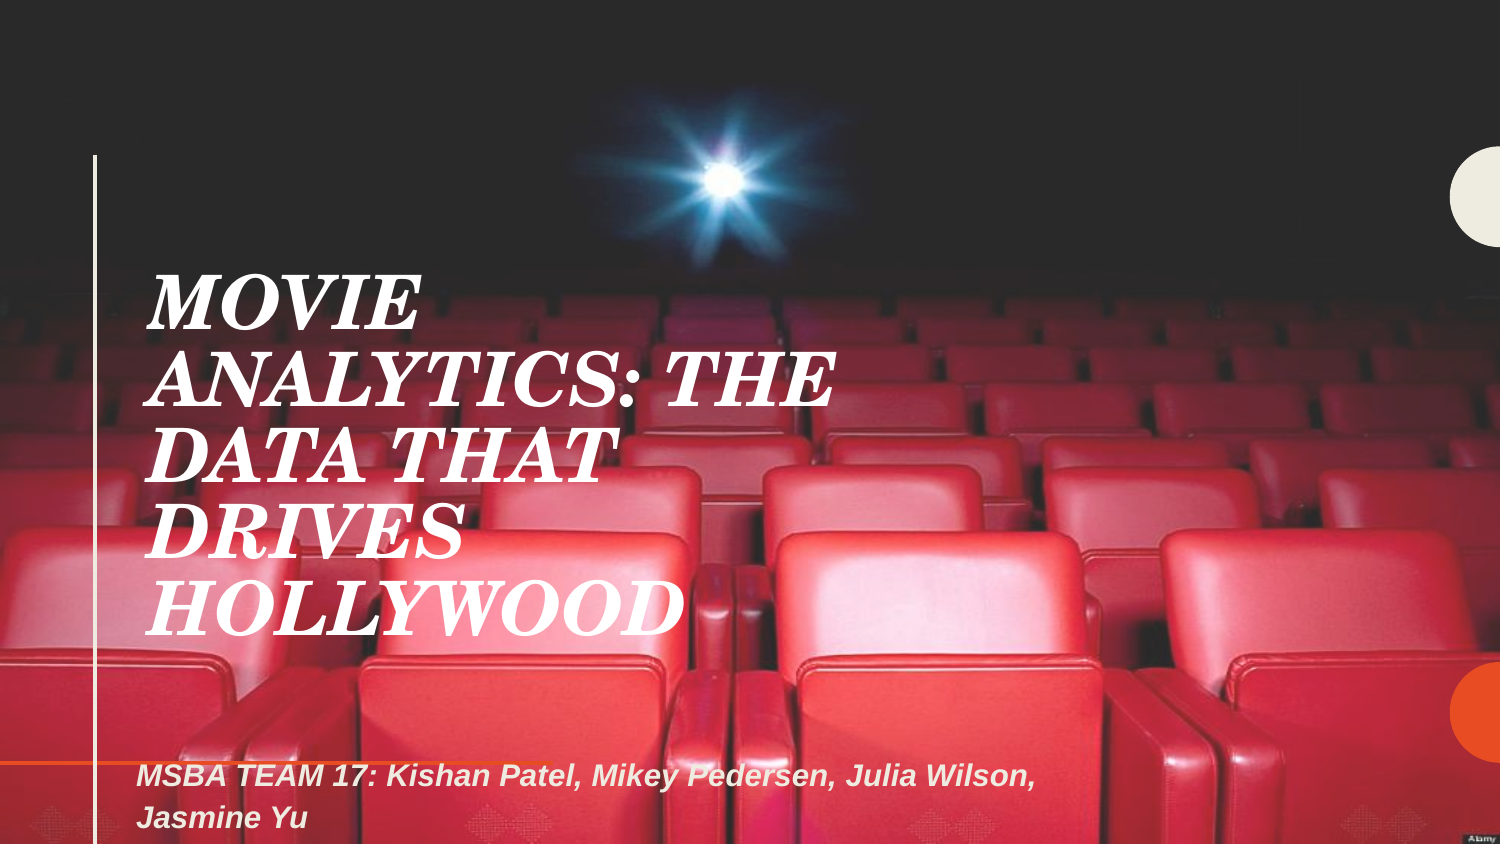

# MOVIE ANALYTICS: THE DATA THAT DRIVES HOLLYWOOD
MSBA TEAM 17: Kishan Patel, Mikey Pedersen, Julia Wilson, Jasmine Yu